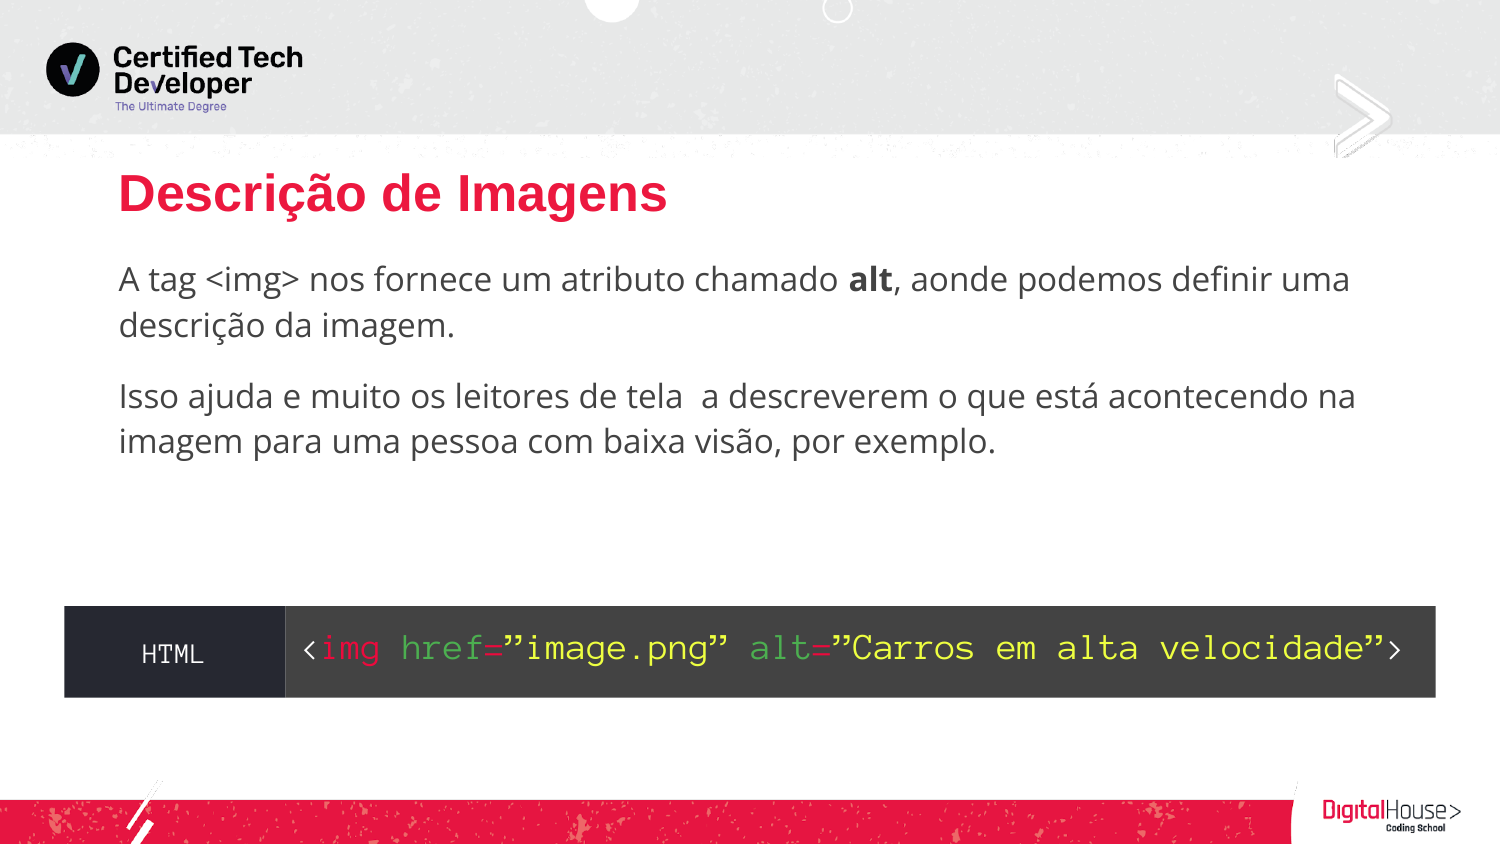

# Descrição de Imagens
A tag <img> nos fornece um atributo chamado alt, aonde podemos definir uma descrição da imagem.
Isso ajuda e muito os leitores de tela  a descreverem o que está acontecendo na imagem para uma pessoa com baixa visão, por exemplo.
HTML
<img href=”image.png” alt=”Carros em alta velocidade”>